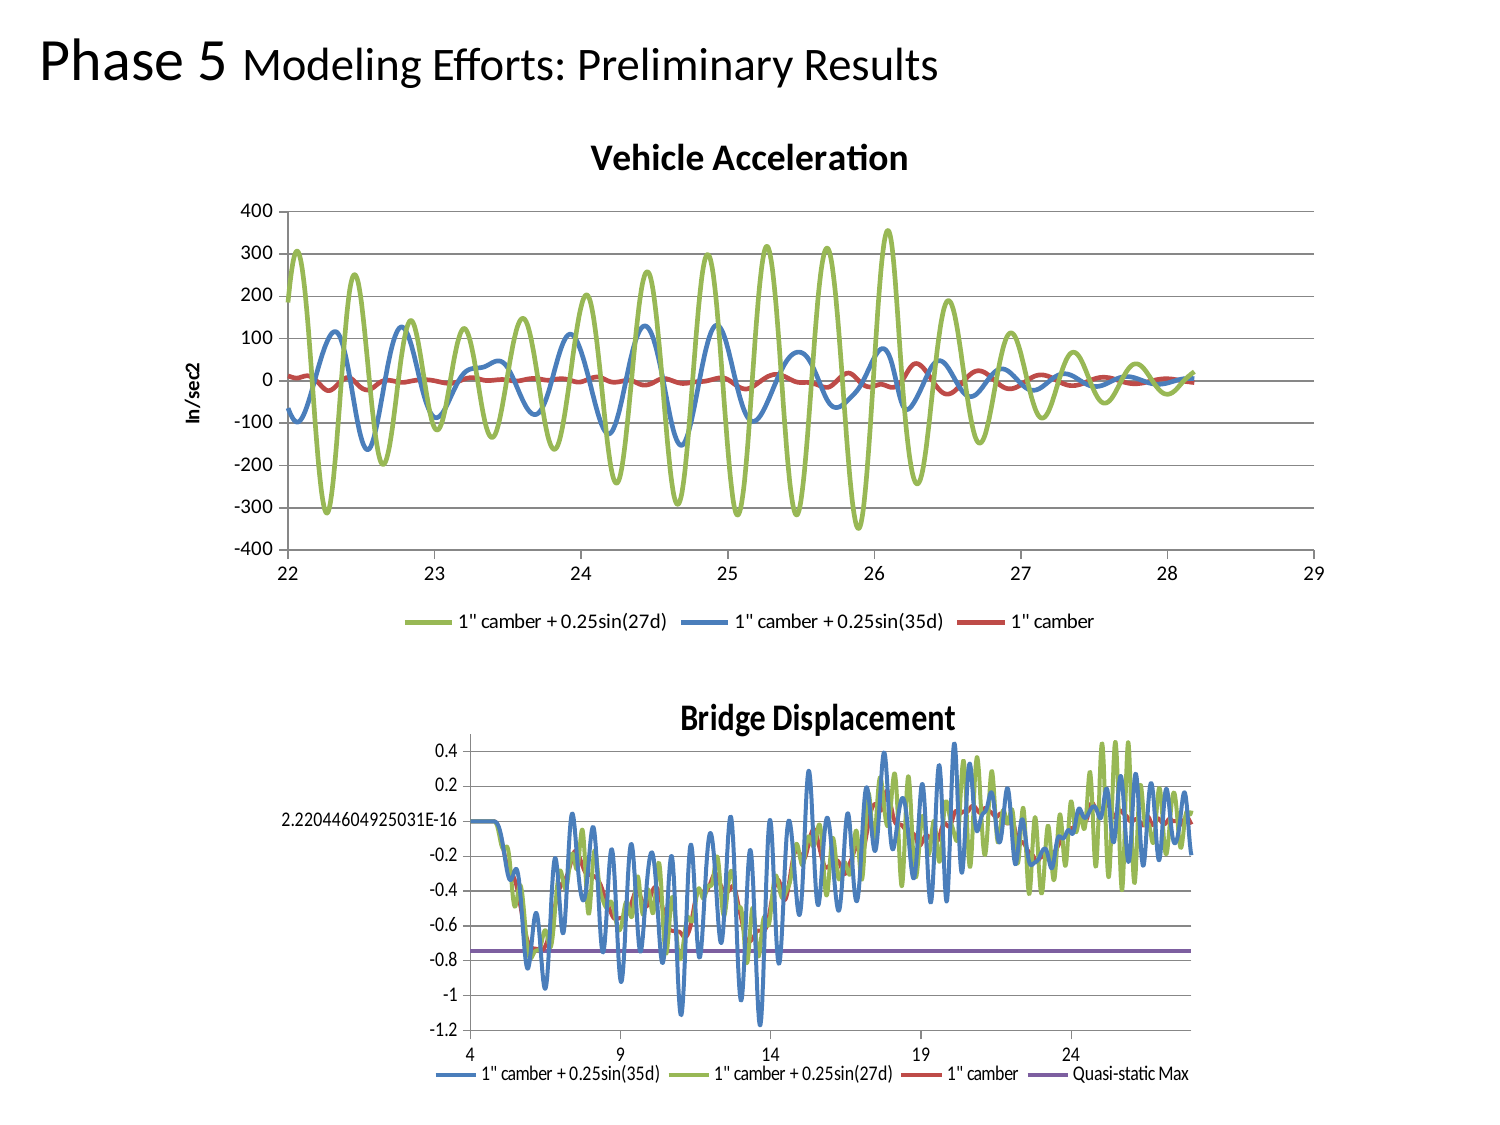

# Phase 5 Modeling Efforts: Preliminary Results

### Chart: Vehicle Acceleration

| Category | 1" camber + 0.25sin(27d) | 1" camber + 0.25sin(35d) | 1" camber |
|---|---|---|---|

### Chart: Bridge Displacement

| Category | 1" camber + 0.25sin(35d) | 1" camber + 0.25sin(27d) | 1" camber | Quasi-static Max |
|---|---|---|---|---|